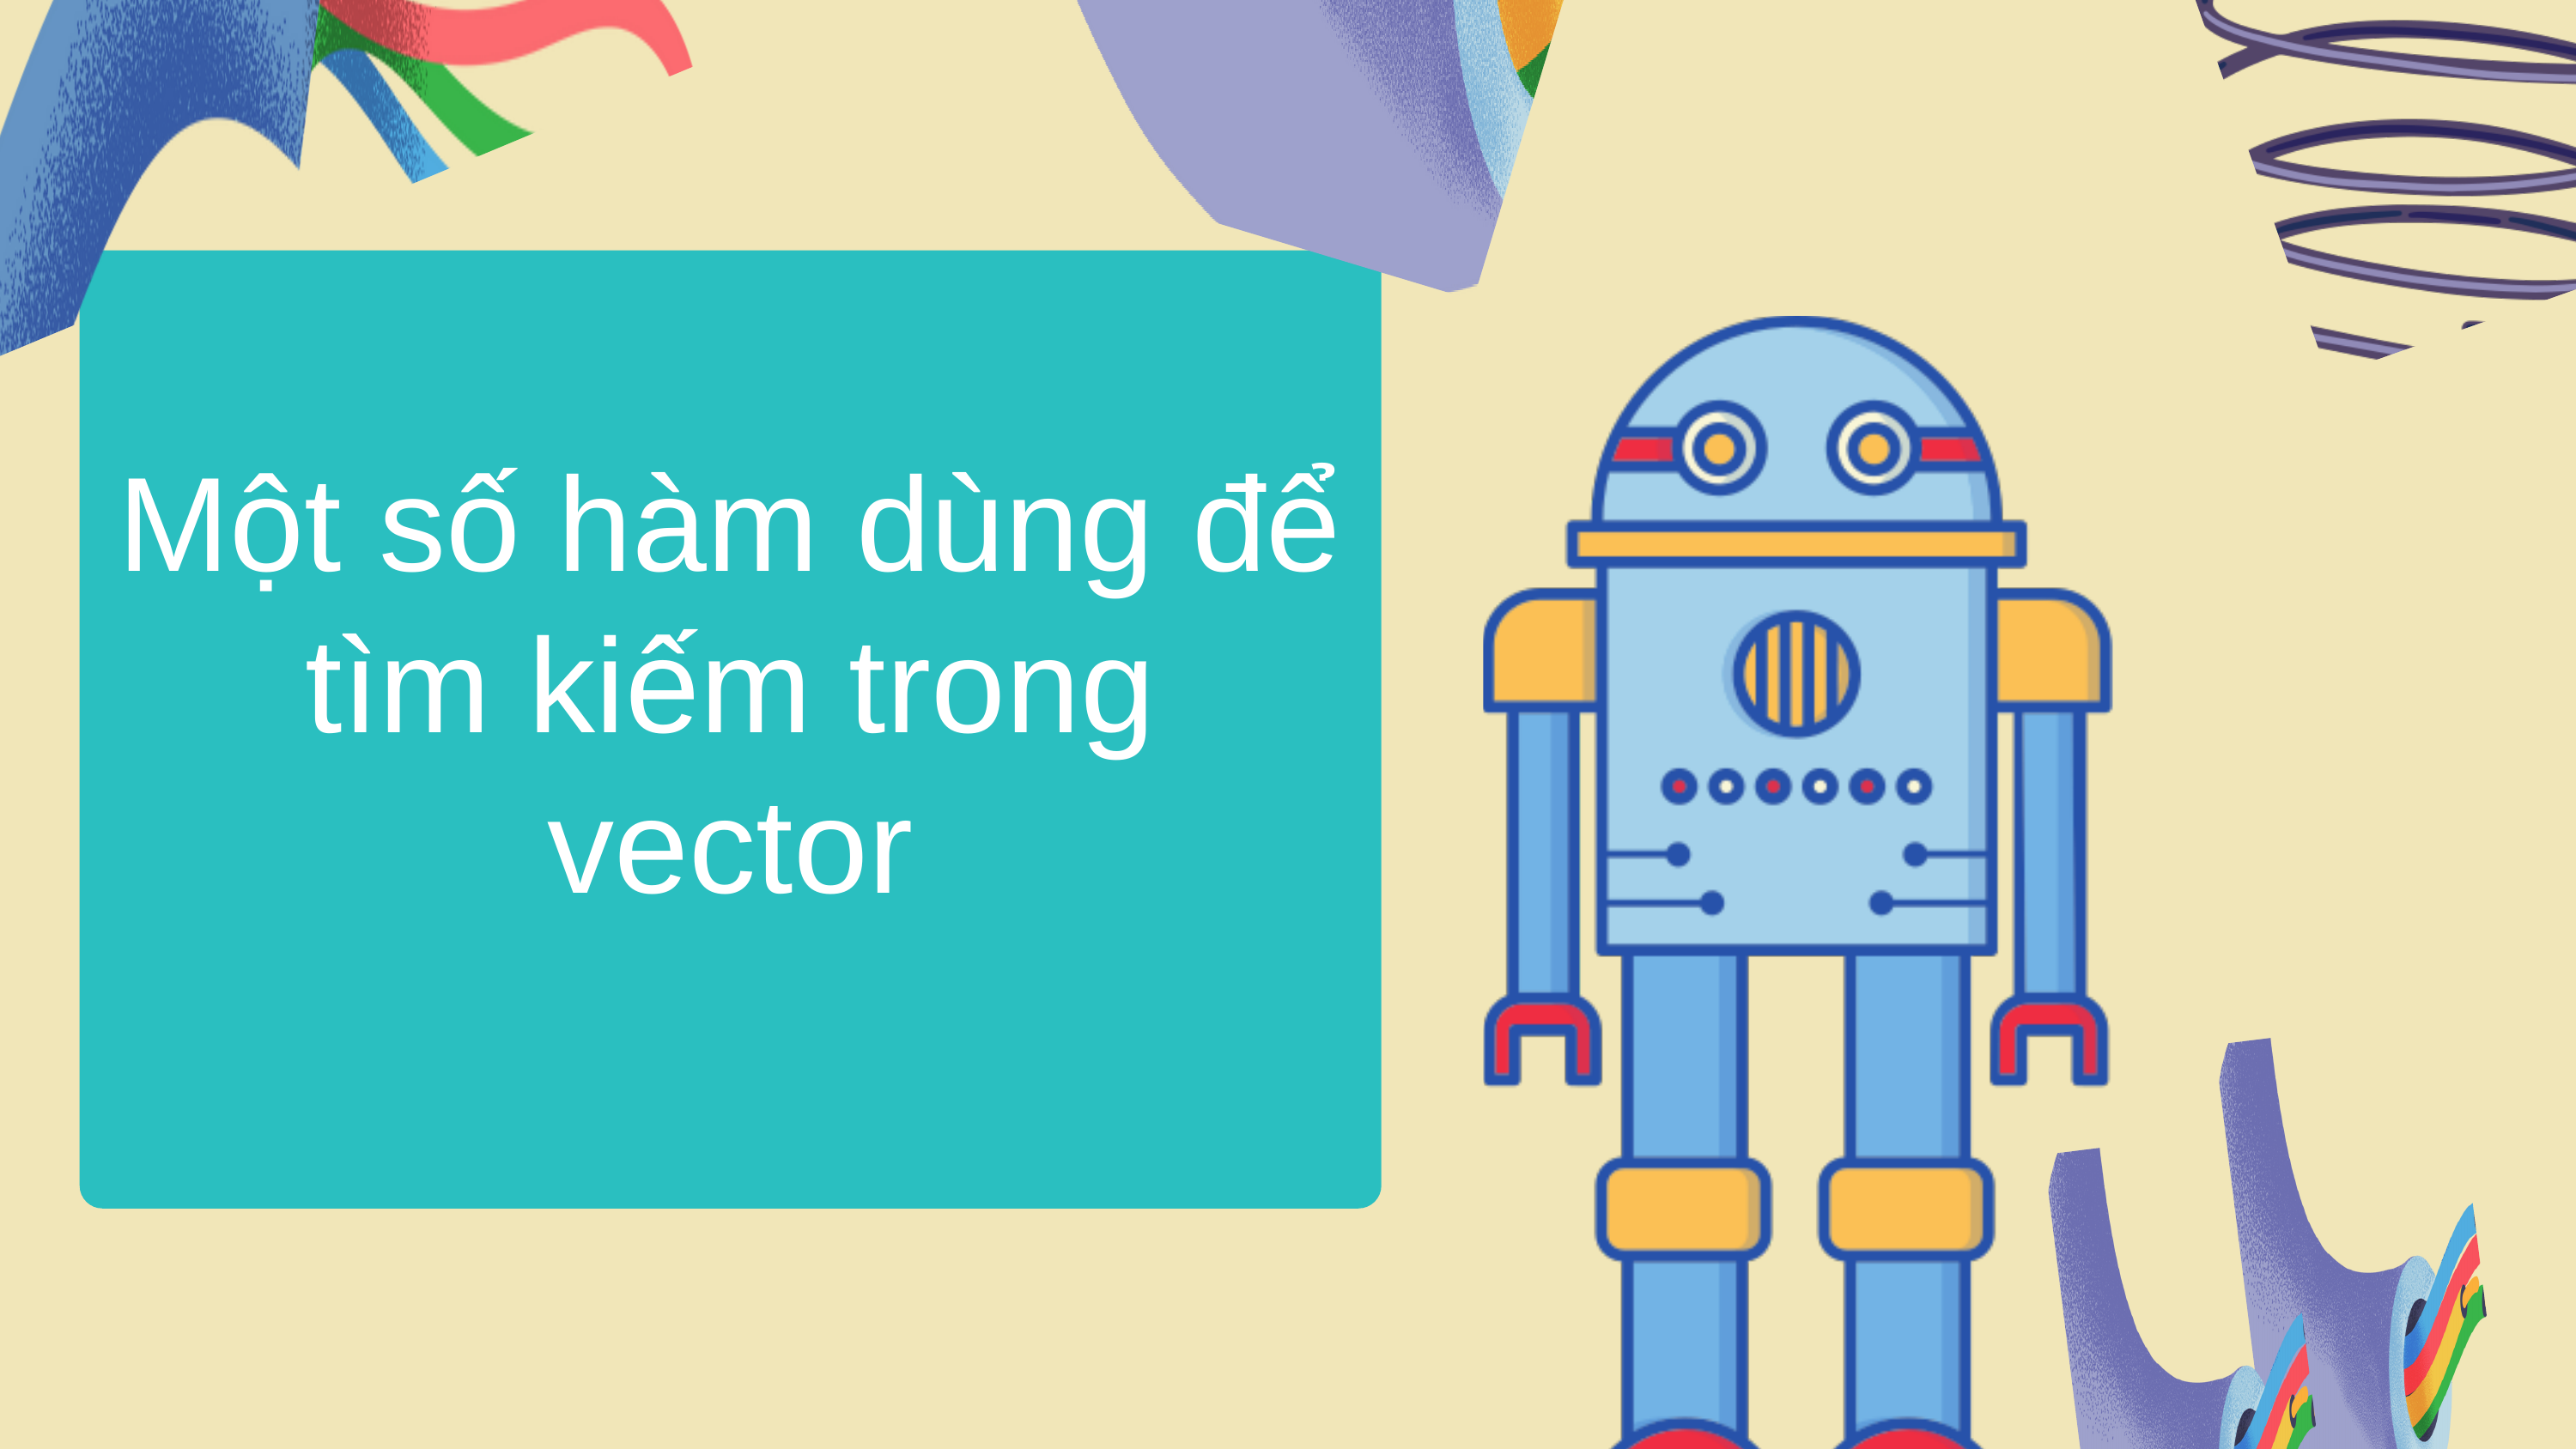

Một số hàm dùng để tìm kiếm trong vector